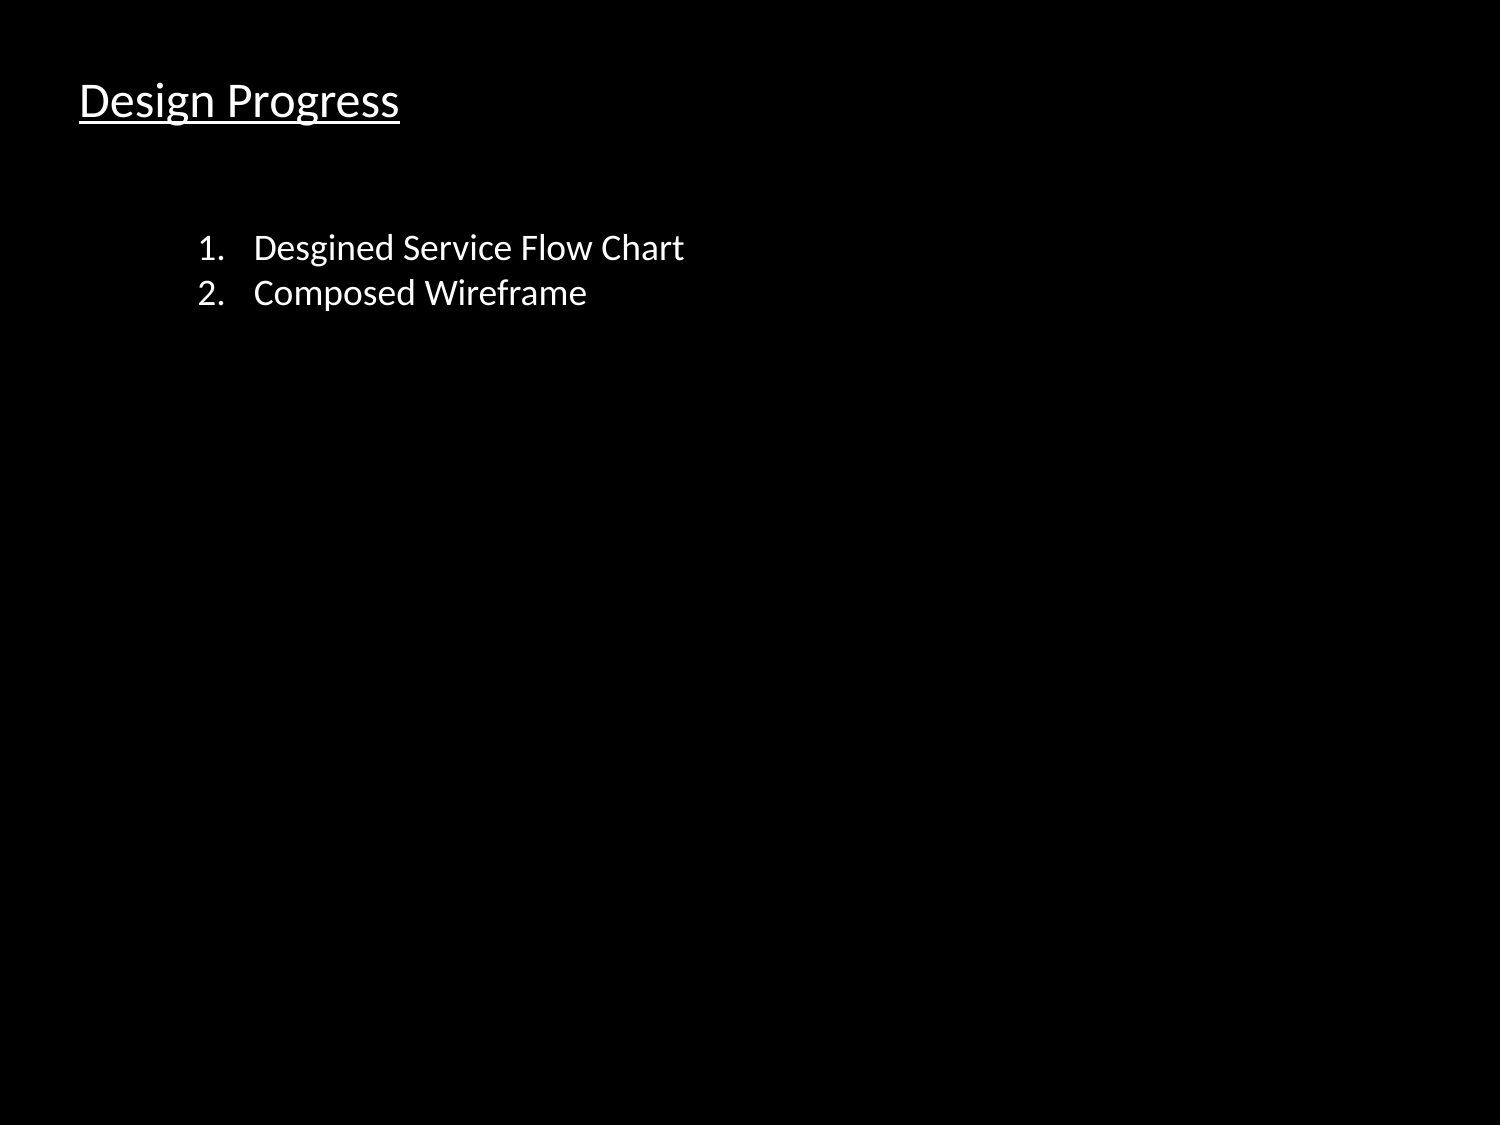

Design Progress
Desgined Service Flow Chart
Composed Wireframe